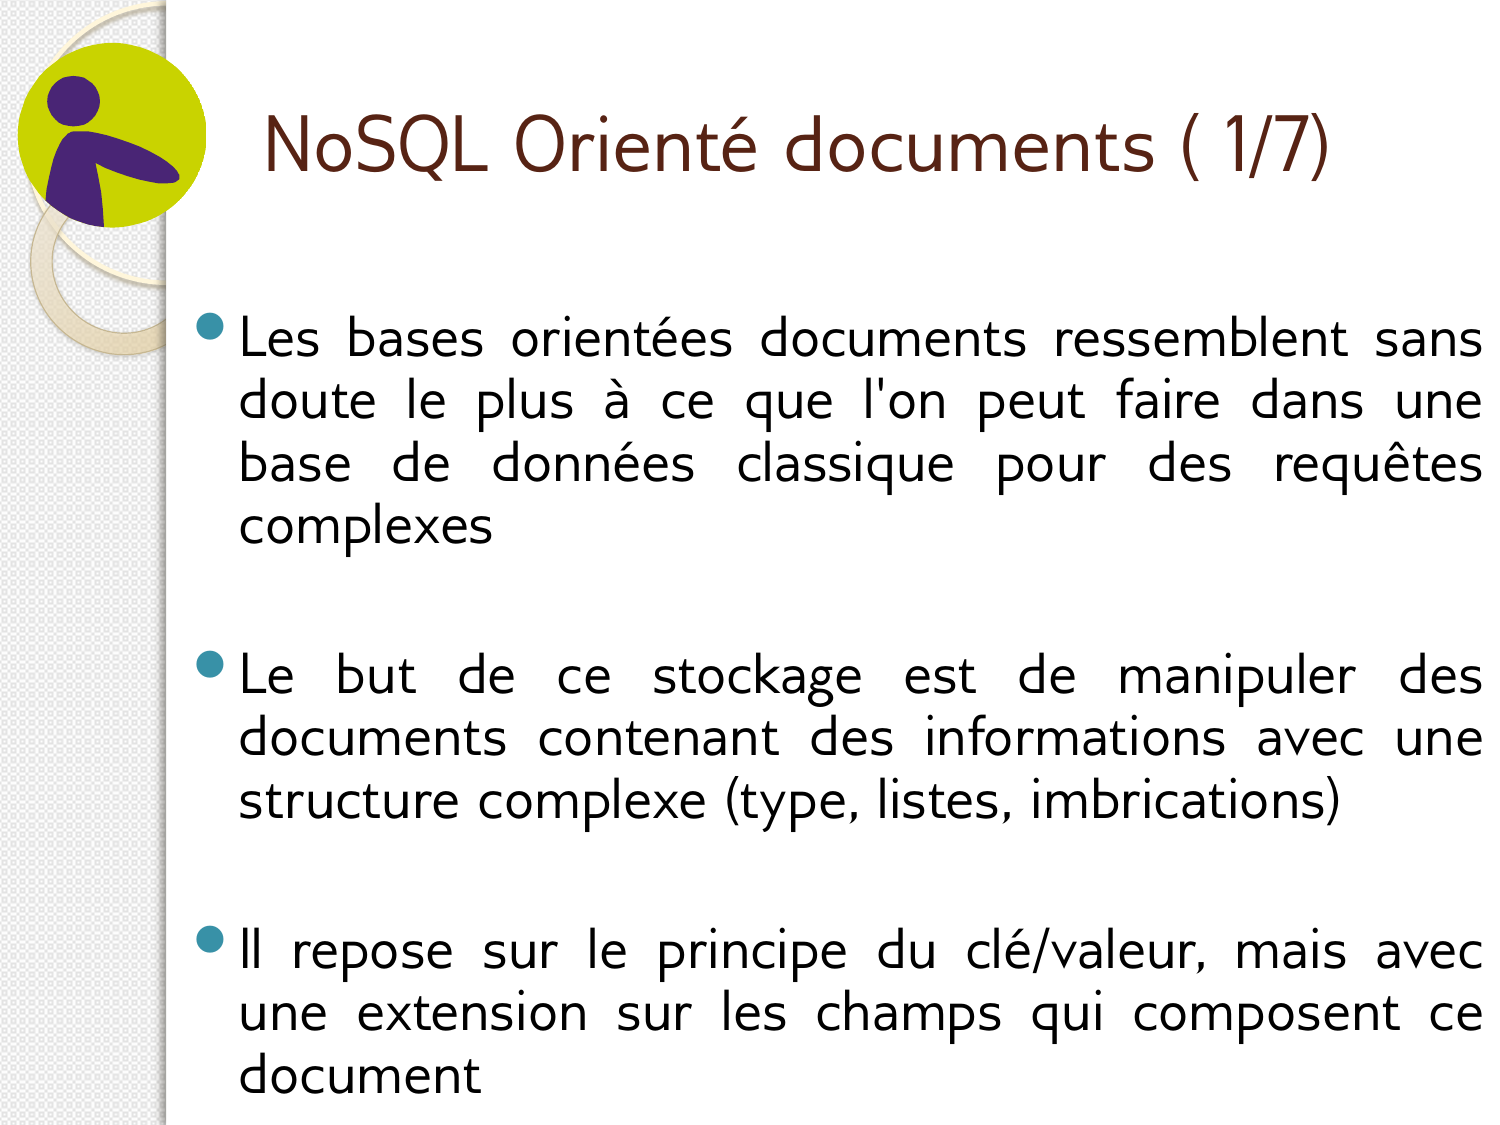

# NoSQL Orienté documents ( 1/7)

Les bases orientées documents ressemblent sans doute le plus à ce que l'on peut faire dans une base de données classique pour des requêtes complexes

Le but de ce stockage est de manipuler des documents contenant des informations avec une structure complexe (type, listes, imbrications)

Il repose sur le principe du clé/valeur, mais avec une extension sur les champs qui composent ce document